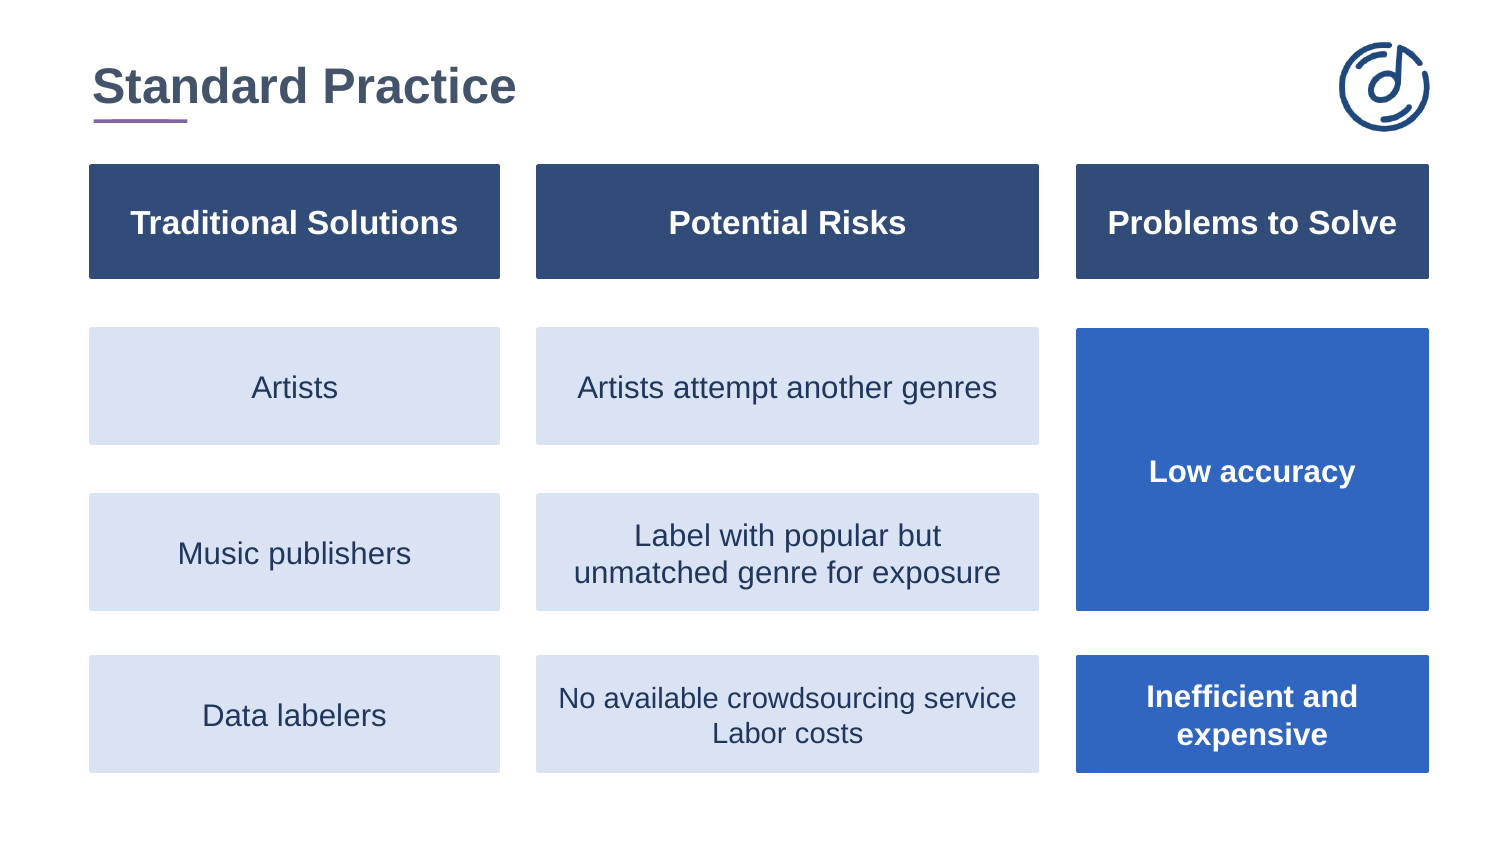

# Standard Practice

Problems to Solve
Traditional Solutions
Potential Risks
Artists attempt another genres
Artists
Low accuracy
Music publishers
Label with popular but unmatched genre for exposure
Data labelers
No available crowdsourcing service
Labor costs
Inefficient and expensive